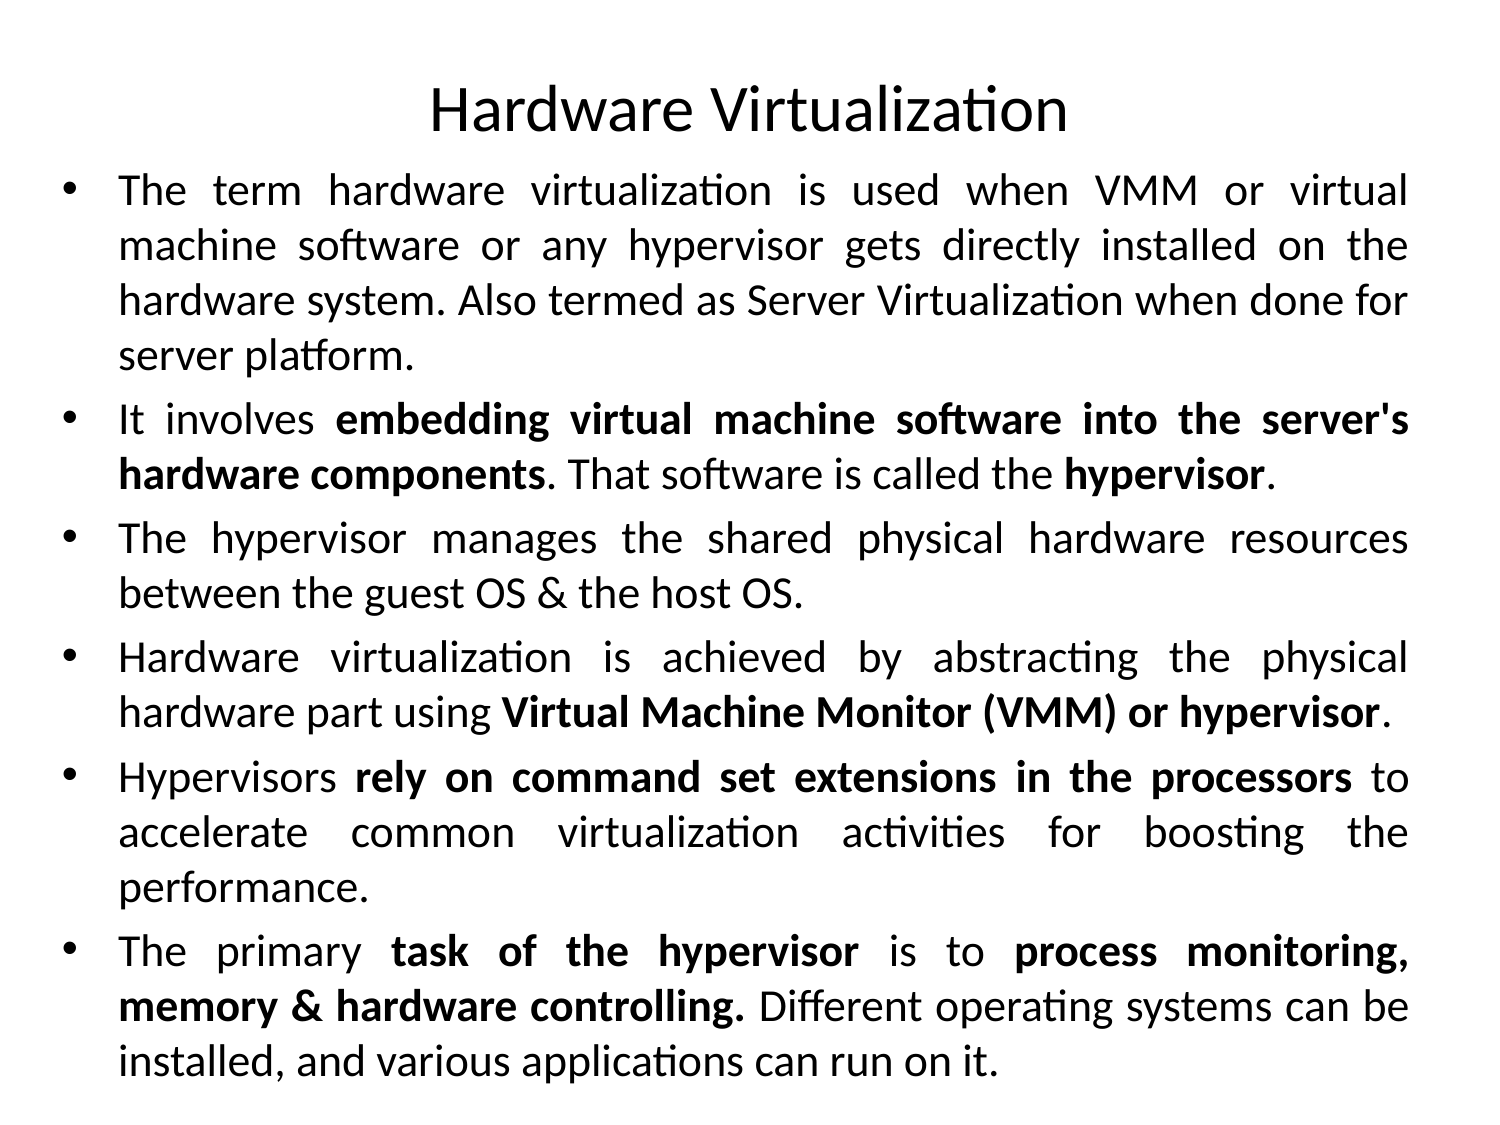

# Hardware Virtualization
The term hardware virtualization is used when VMM or virtual machine software or any hypervisor gets directly installed on the hardware system. Also termed as Server Virtualization when done for server platform.
It involves embedding virtual machine software into the server's hardware components. That software is called the hypervisor.
The hypervisor manages the shared physical hardware resources between the guest OS & the host OS.
Hardware virtualization is achieved by abstracting the physical hardware part using Virtual Machine Monitor (VMM) or hypervisor.
Hypervisors rely on command set extensions in the processors to accelerate common virtualization activities for boosting the performance.
The primary task of the hypervisor is to process monitoring, memory & hardware controlling. Different operating systems can be installed, and various applications can run on it.